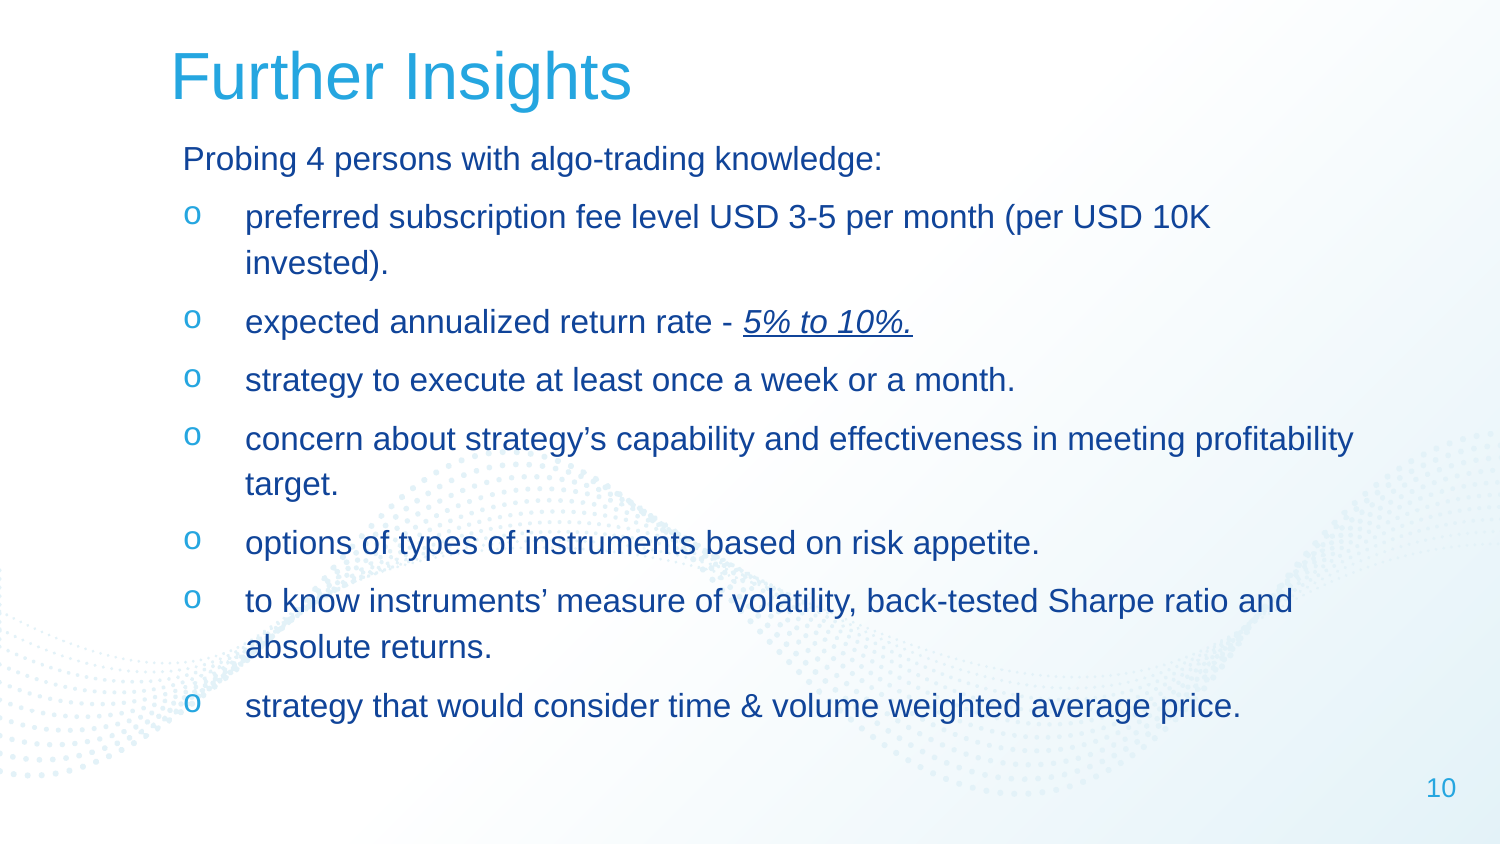

# Further Insights
Probing 4 persons with algo-trading knowledge:
preferred subscription fee level USD 3-5 per month (per USD 10K invested).
expected annualized return rate - 5% to 10%.
strategy to execute at least once a week or a month.
concern about strategy’s capability and effectiveness in meeting profitability target.
options of types of instruments based on risk appetite.
to know instruments’ measure of volatility, back-tested Sharpe ratio and absolute returns.
strategy that would consider time & volume weighted average price.

10